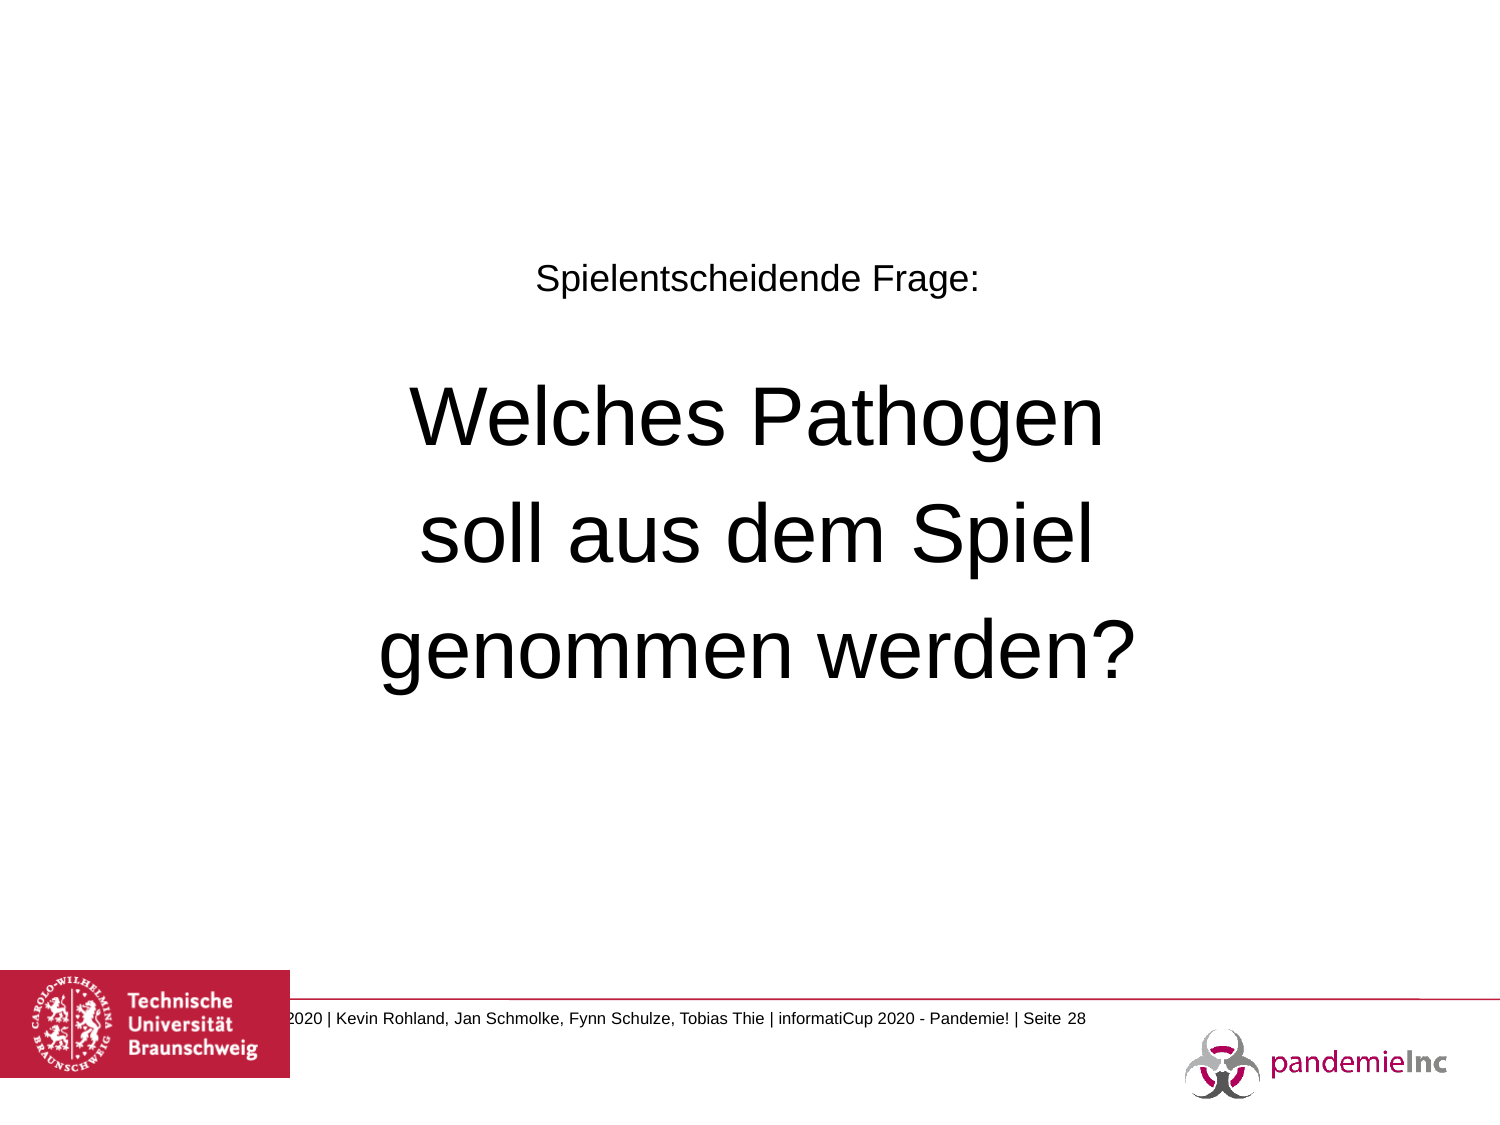

Spielentscheidende Frage:

Welches Pathogen
soll aus dem Spiel
genommen werden?